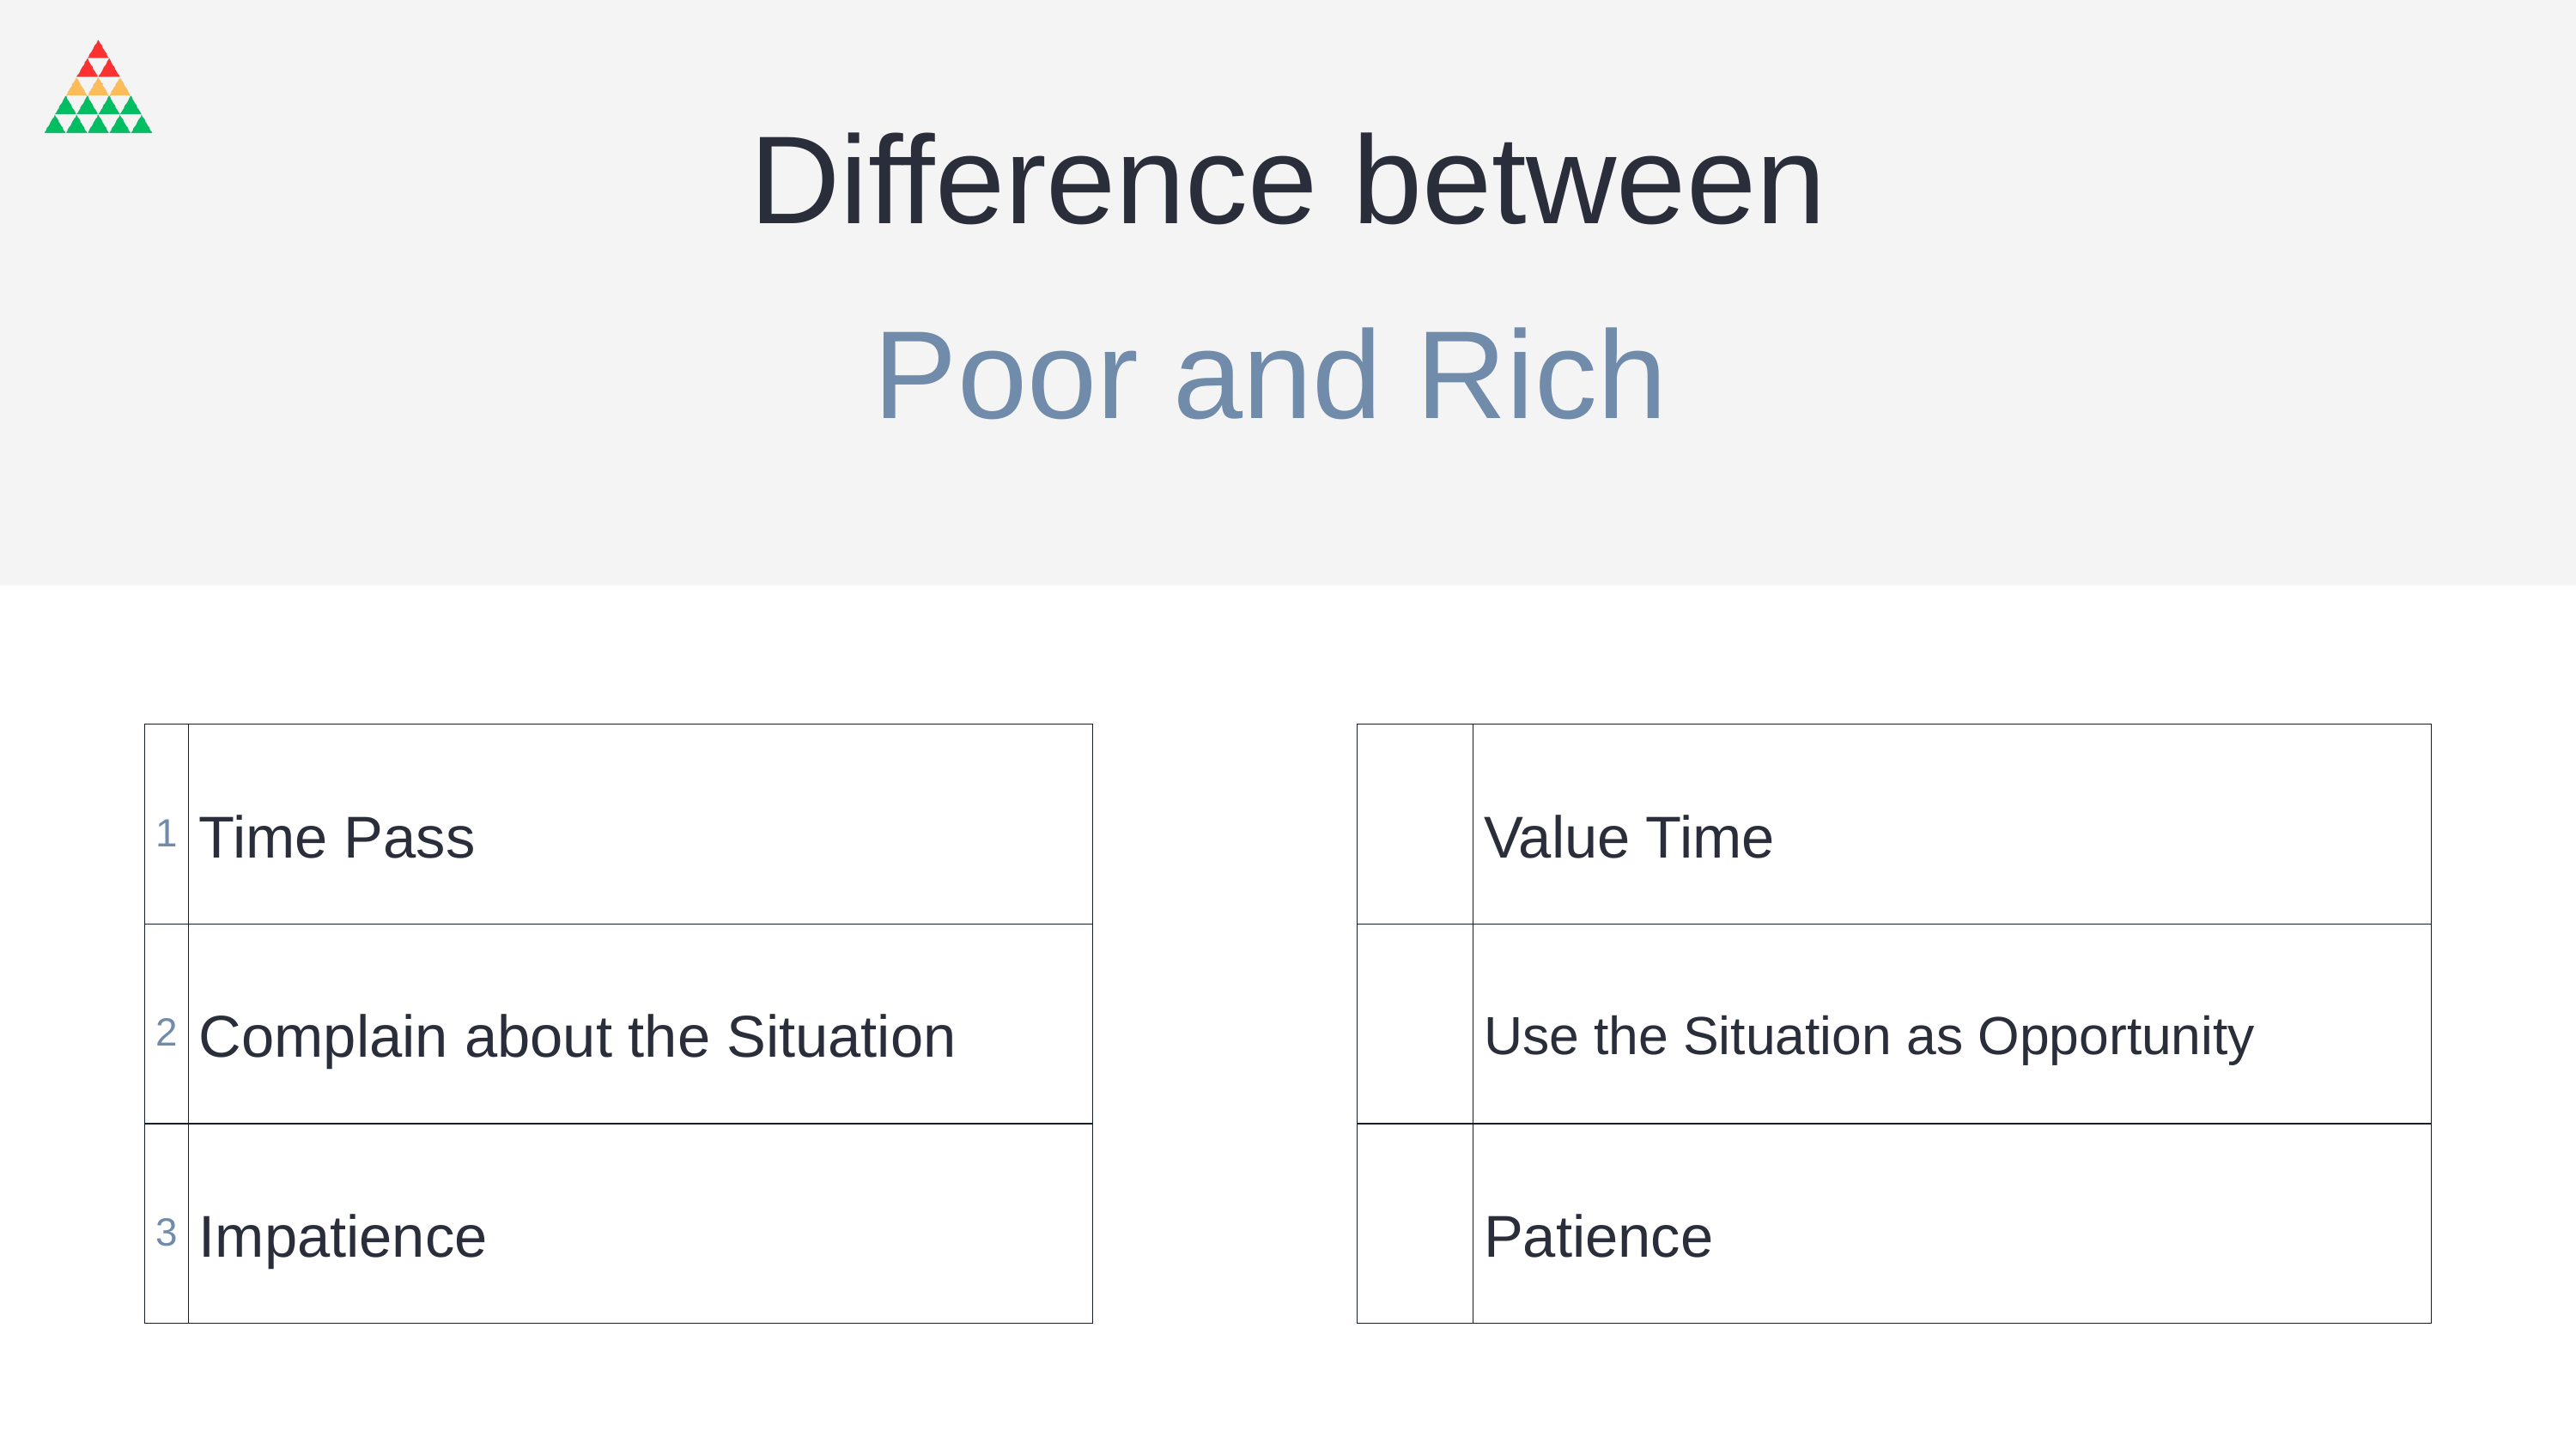

Difference between
Poor and Rich
| 1 | Time Pass |
| --- | --- |
| 2 | Complain about the Situation |
| 3 | Impatience |
|  | Value Time |
| --- | --- |
|  | Use the Situation as Opportunity |
|  | Patience |